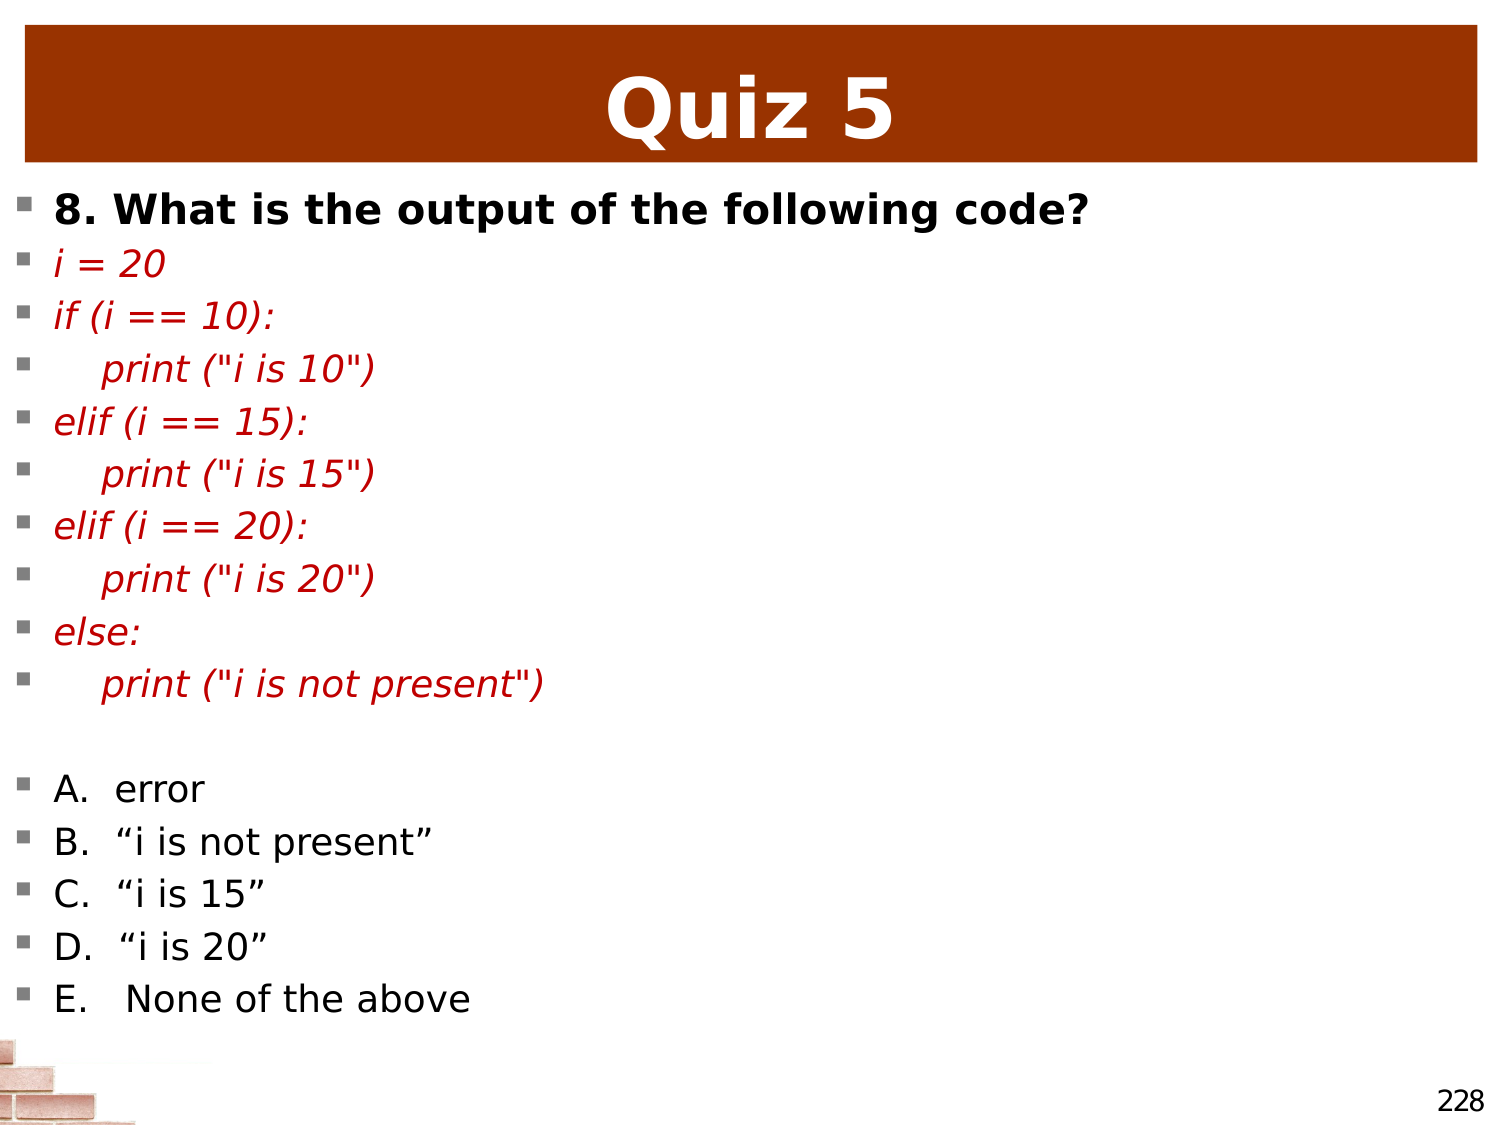

# Quiz 5
8. What is the output of the following code?
i = 20
if (i == 10):
    print ("i is 10")
elif (i == 15):
    print ("i is 15")
elif (i == 20):
    print ("i is 20")
else:
    print ("i is not present")

A.  error
B.  “i is not present”
C.  “i is 15”
D.  “i is 20”
E.   None of the above

228